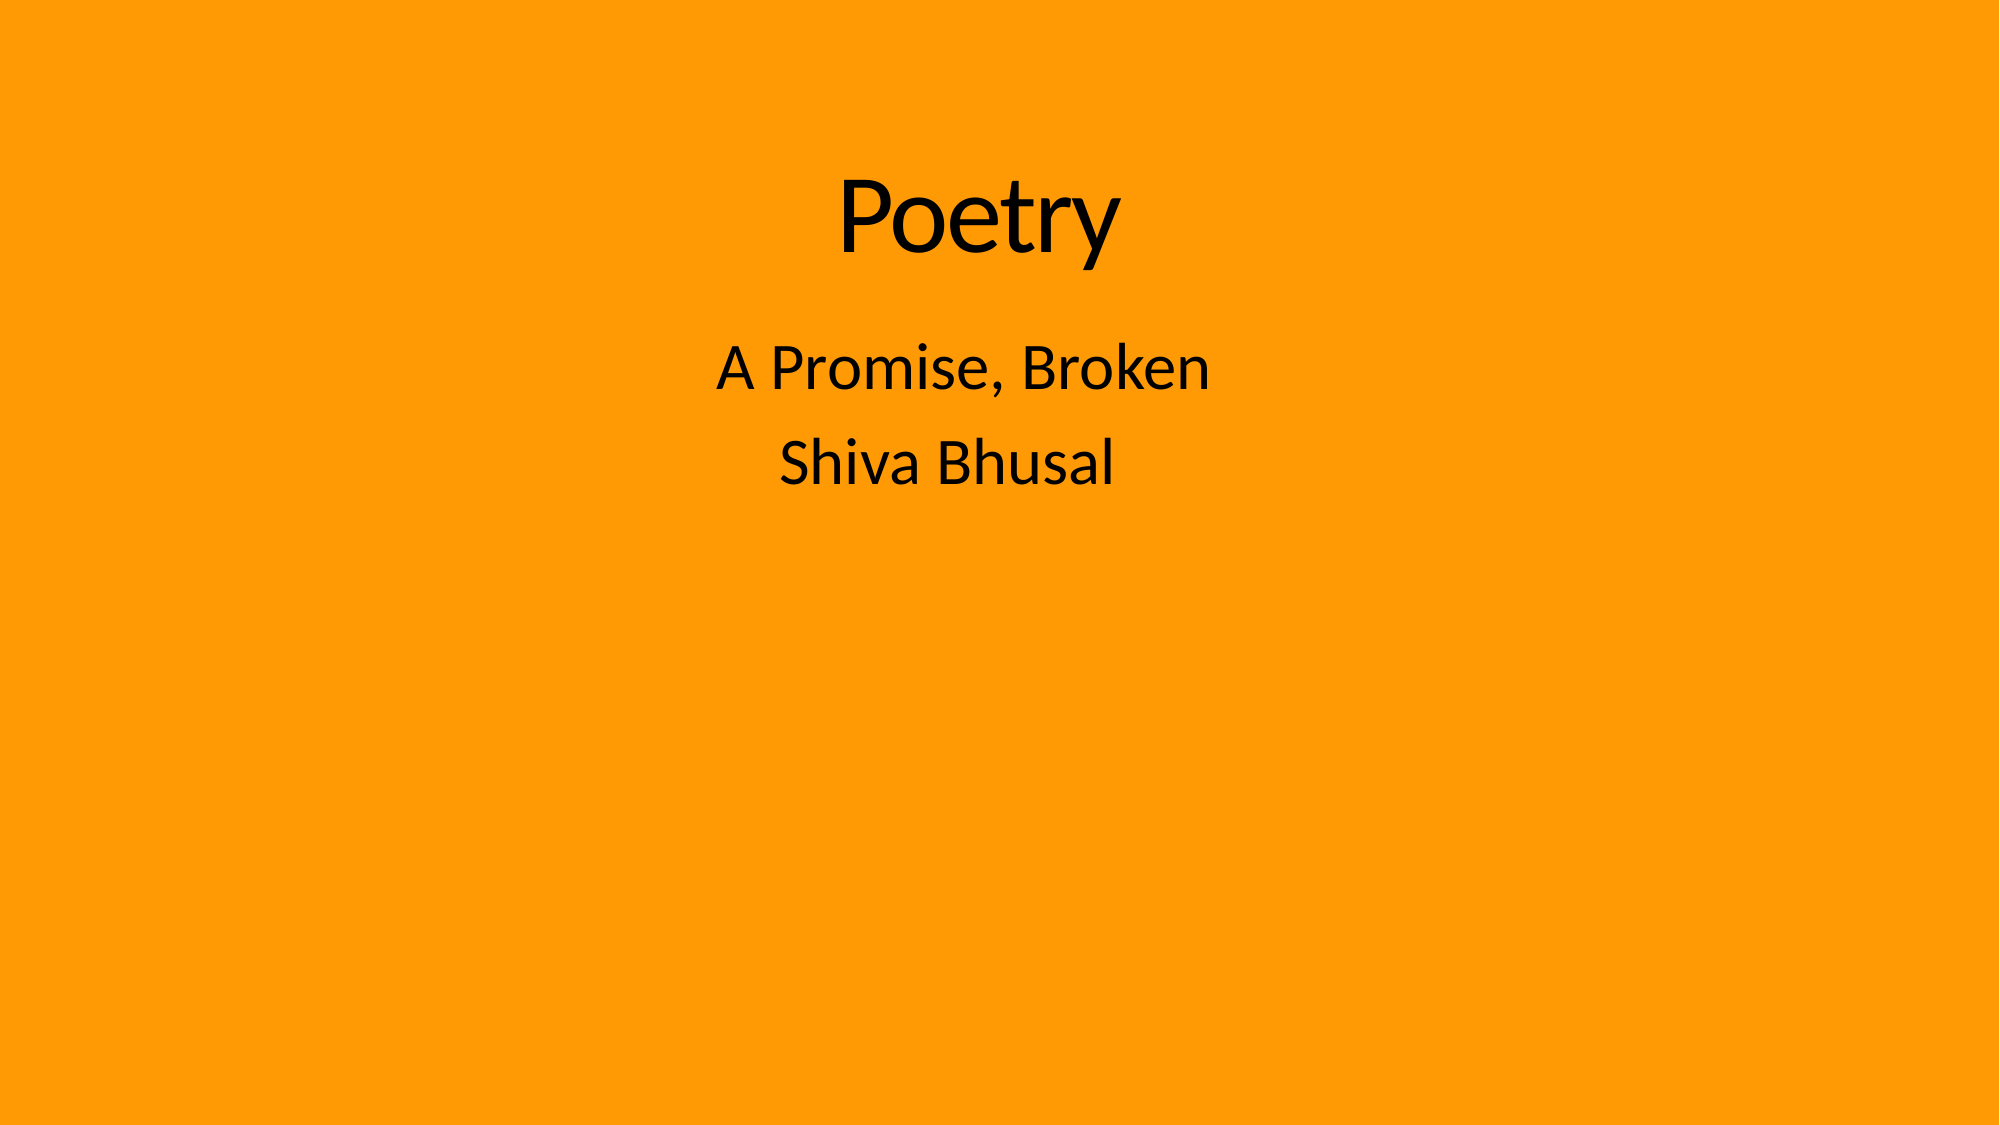

# Poetry
A Promise, Broken
Shiva Bhusal